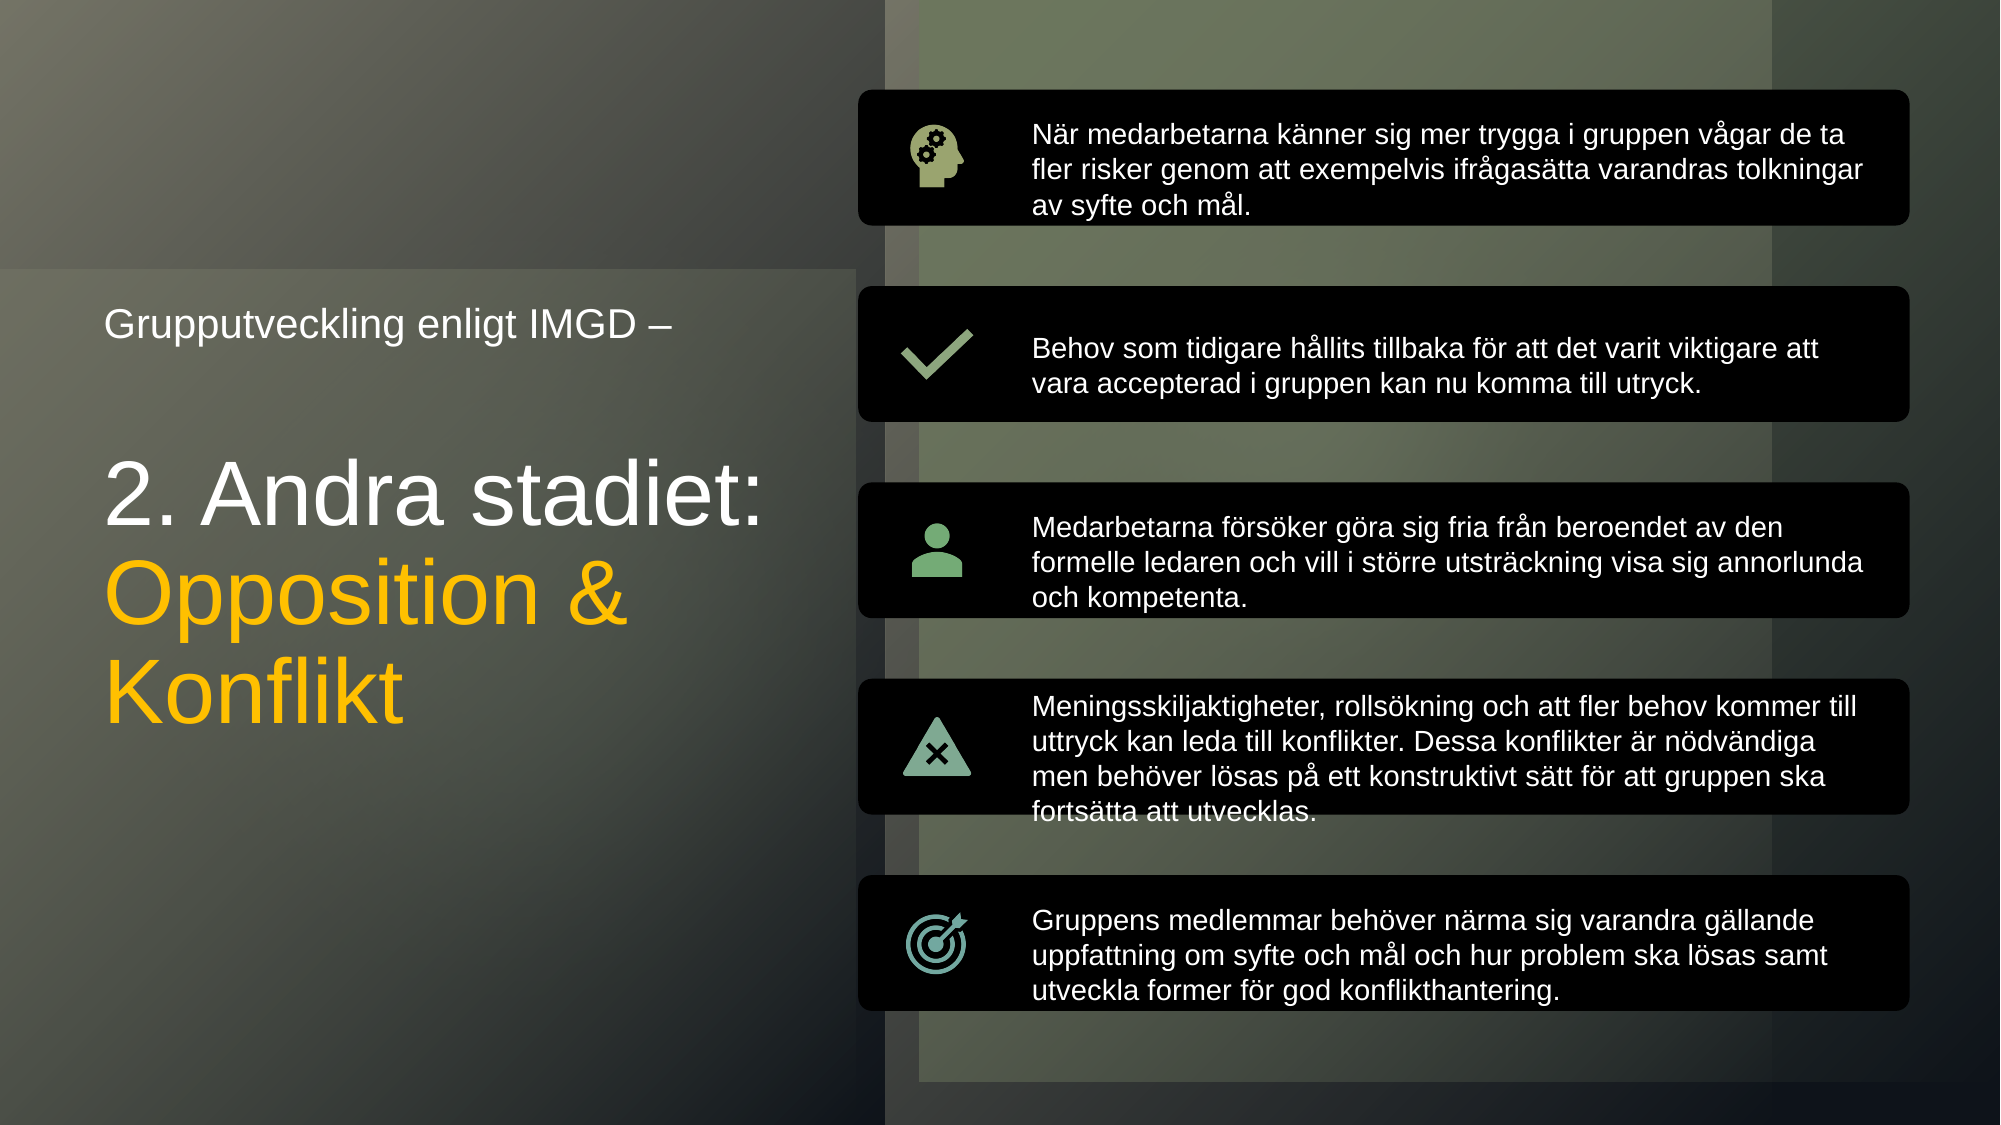

När medarbetarna känner sig mer trygga i gruppen vågar de ta fler risker genom att exempelvis ifrågasätta varandras tolkningar av syfte och mål.
Behov som tidigare hållits tillbaka för att det varit viktigare att vara accepterad i gruppen kan nu komma till utryck.
Medarbetarna försöker göra sig fria från beroendet av den formelle ledaren och vill i större utsträckning visa sig annorlunda och kompetenta.
Meningsskiljaktigheter, rollsökning och att fler behov kommer till uttryck kan leda till konflikter. Dessa konflikter är nödvändiga men behöver lösas på ett konstruktivt sätt för att gruppen ska fortsätta att utvecklas.
Gruppens medlemmar behöver närma sig varandra gällande uppfattning om syfte och mål och hur problem ska lösas samt utveckla former för god konflikthantering.
# Grupputveckling enligt IMGD – 2. Andra stadiet: Opposition & Konflikt